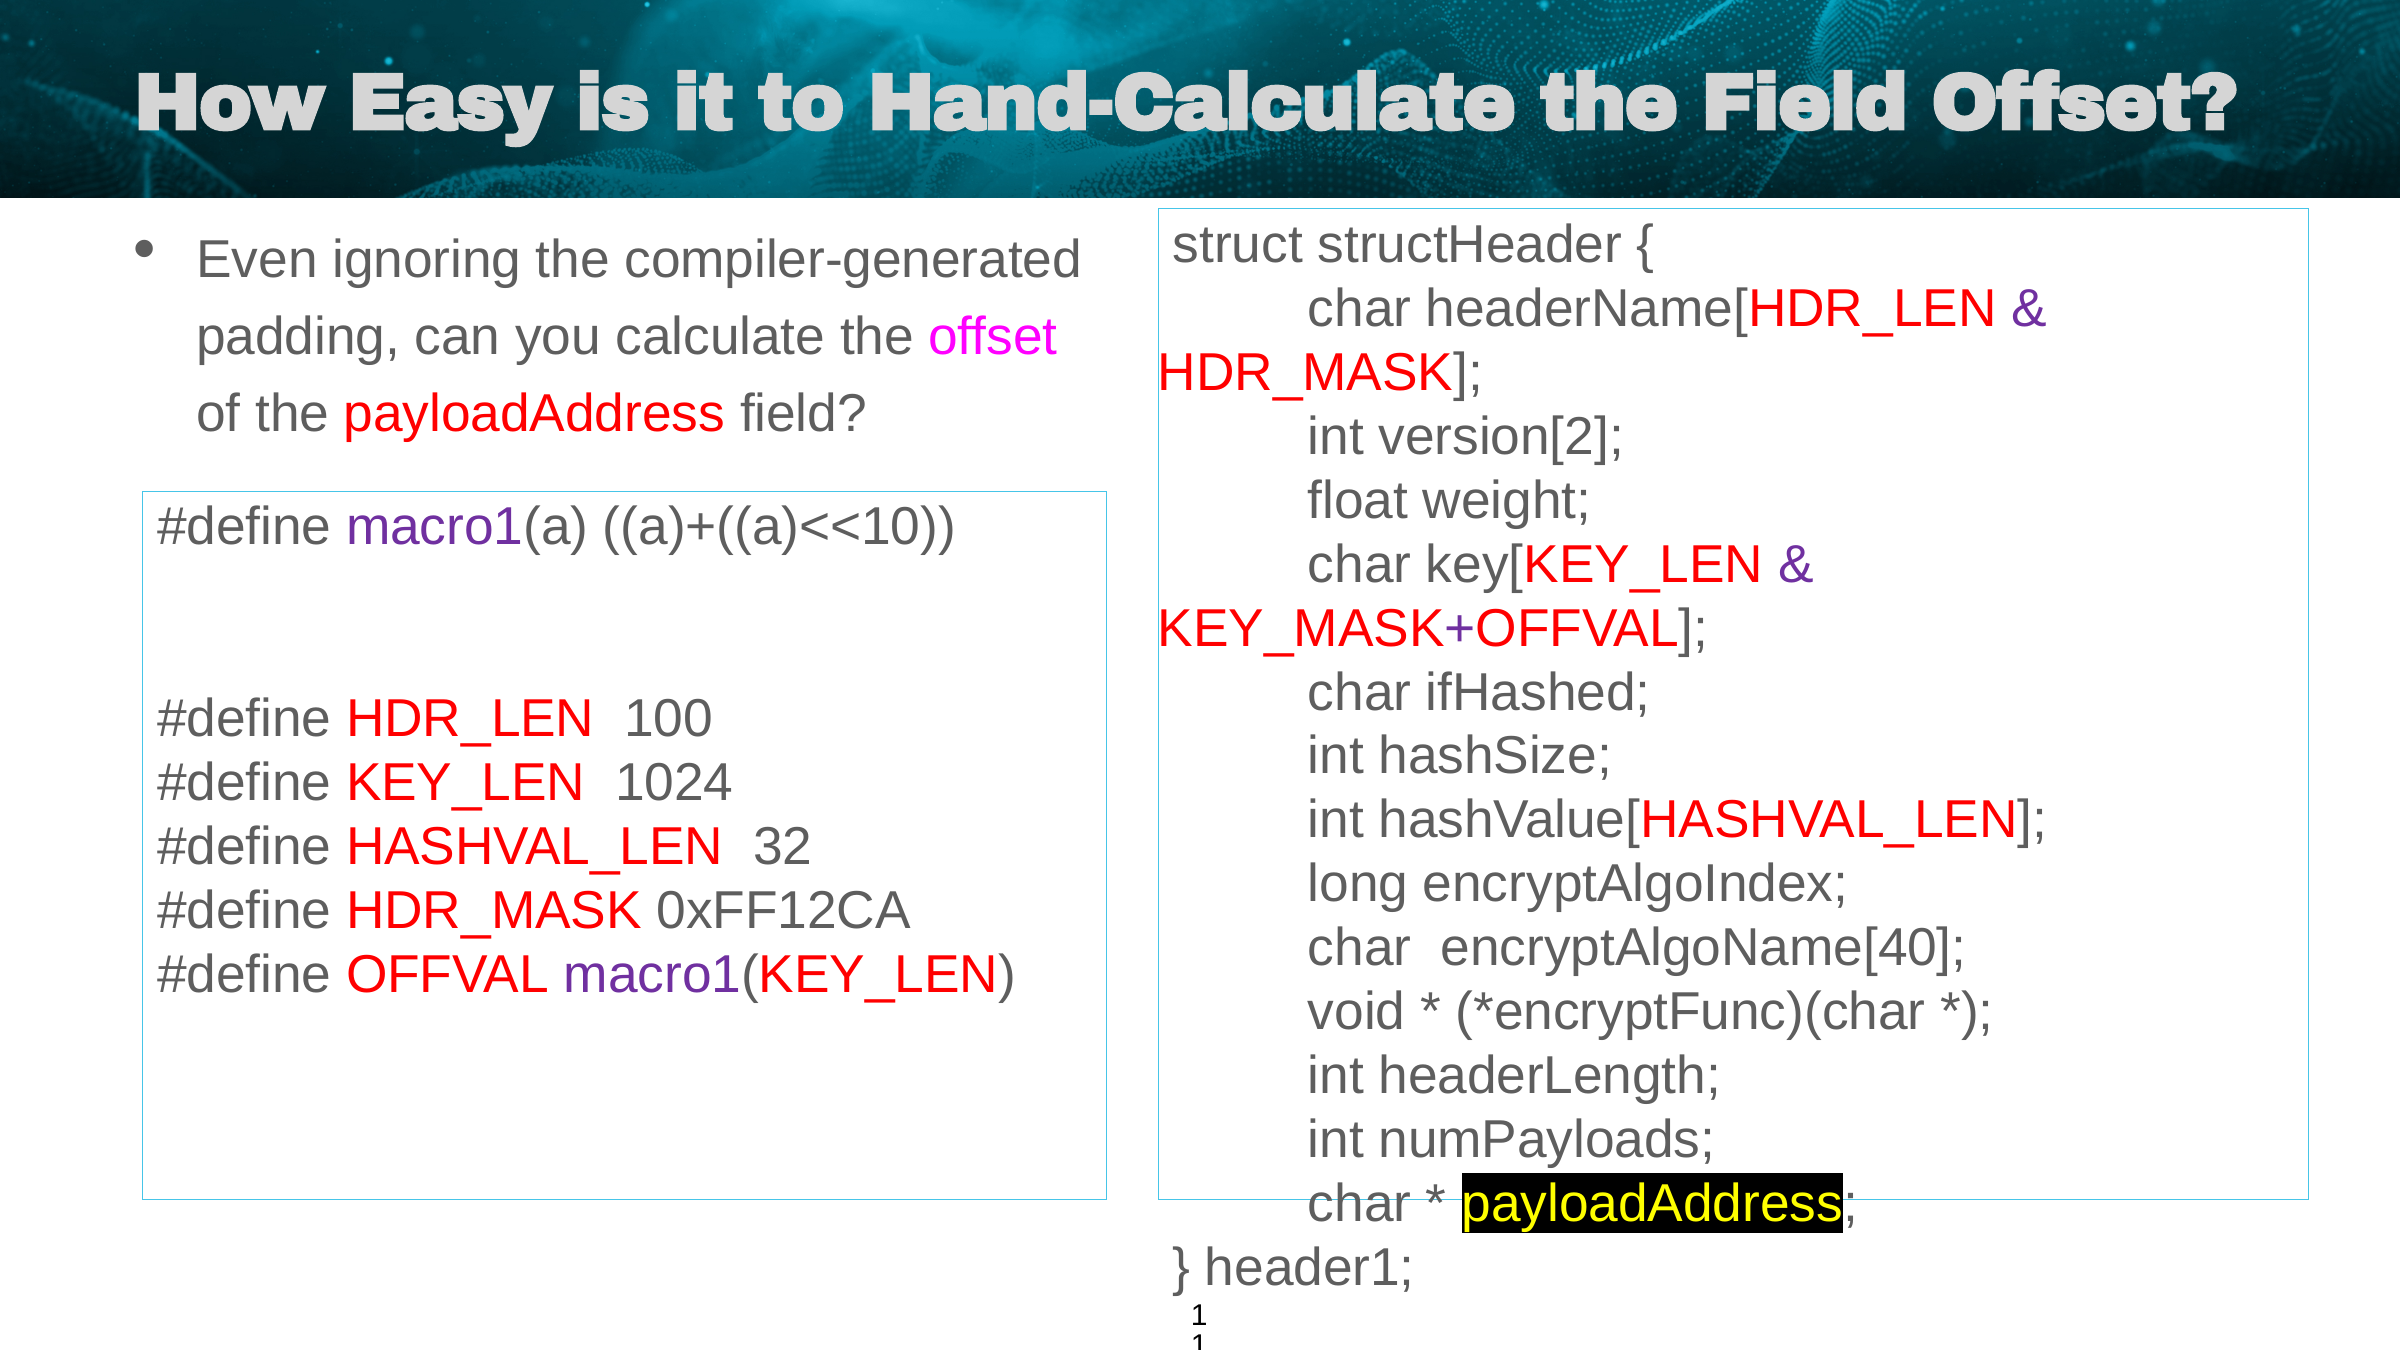

# How Easy is it to Hand-Calculate the Field Offset?
Even ignoring the compiler-generated padding, can you calculate the offset of the payloadAddress field?
 struct structHeader {
	char headerName[HDR_LEN & HDR_MASK];
	int version[2];
	float weight;
	char key[KEY_LEN & KEY_MASK+OFFVAL];
	char ifHashed;
	int hashSize;
	int hashValue[HASHVAL_LEN];
	long encryptAlgoIndex;
	char  encryptAlgoName[40];
	void * (*encryptFunc)(char *);
	int headerLength;
	int numPayloads;
	char * payloadAddress;
 } header1;
 #define macro1(a) ((a)+((a)<<10))

 #define HDR_LEN  100
 #define KEY_LEN  1024
 #define HASHVAL_LEN  32
 #define HDR_MASK 0xFF12CA
 #define OFFVAL macro1(KEY_LEN)

11